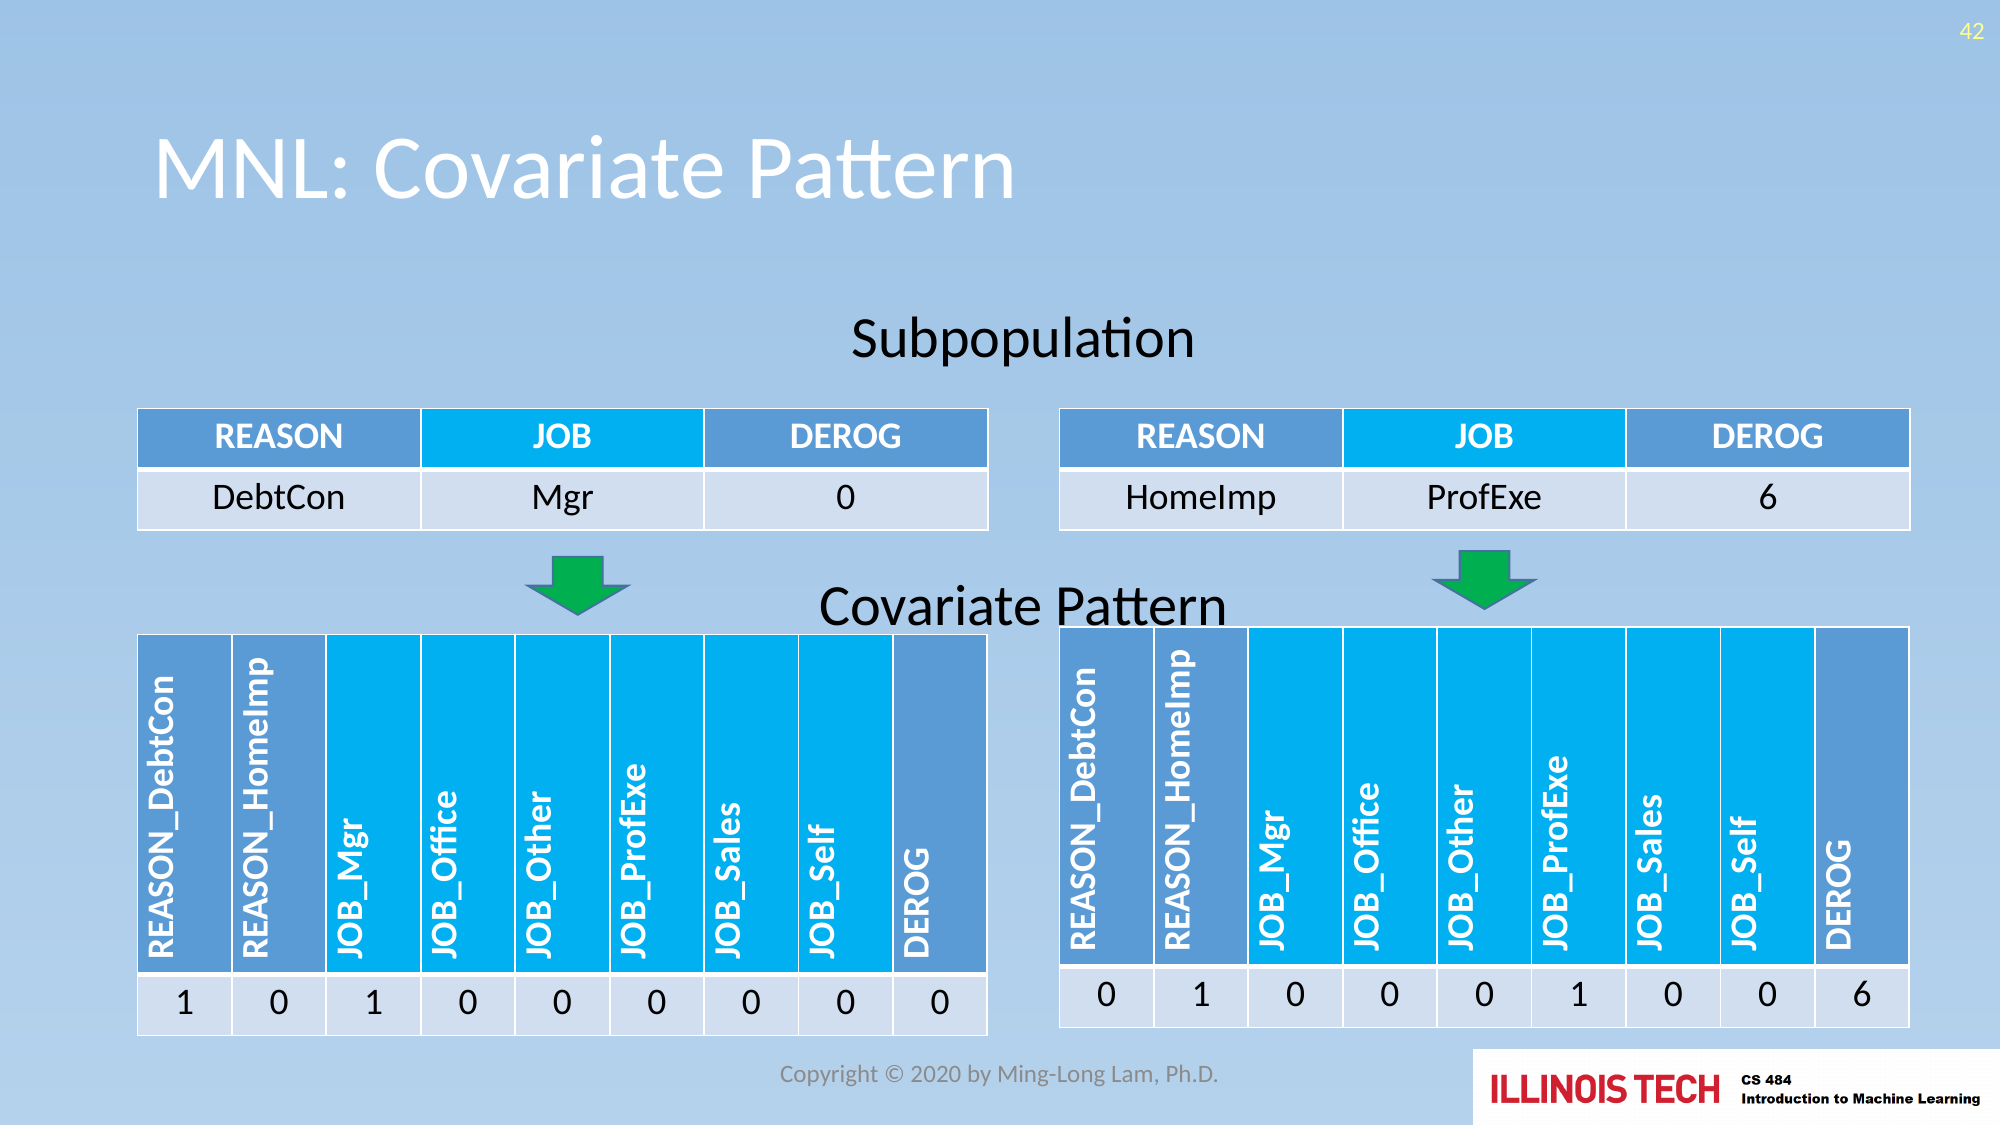

42
# MNL: Covariate Pattern
Subpopulation

Covariate Pattern

| REASON | JOB | DEROG |
| --- | --- | --- |
| DebtCon | Mgr | 0 |
| REASON | JOB | DEROG |
| --- | --- | --- |
| HomeImp | ProfExe | 6 |

| REASON\_DebtCon | REASON\_HomeImp | JOB\_Mgr | JOB\_Office | JOB\_Other | JOB\_ProfExe | JOB\_Sales | JOB\_Self | DEROG |
| --- | --- | --- | --- | --- | --- | --- | --- | --- |
| 0 | 1 | 0 | 0 | 0 | 1 | 0 | 0 | 6 |
| REASON\_DebtCon | REASON\_HomeImp | JOB\_Mgr | JOB\_Office | JOB\_Other | JOB\_ProfExe | JOB\_Sales | JOB\_Self | DEROG |
| --- | --- | --- | --- | --- | --- | --- | --- | --- |
| 1 | 0 | 1 | 0 | 0 | 0 | 0 | 0 | 0 |
Copyright © 2020 by Ming-Long Lam, Ph.D.